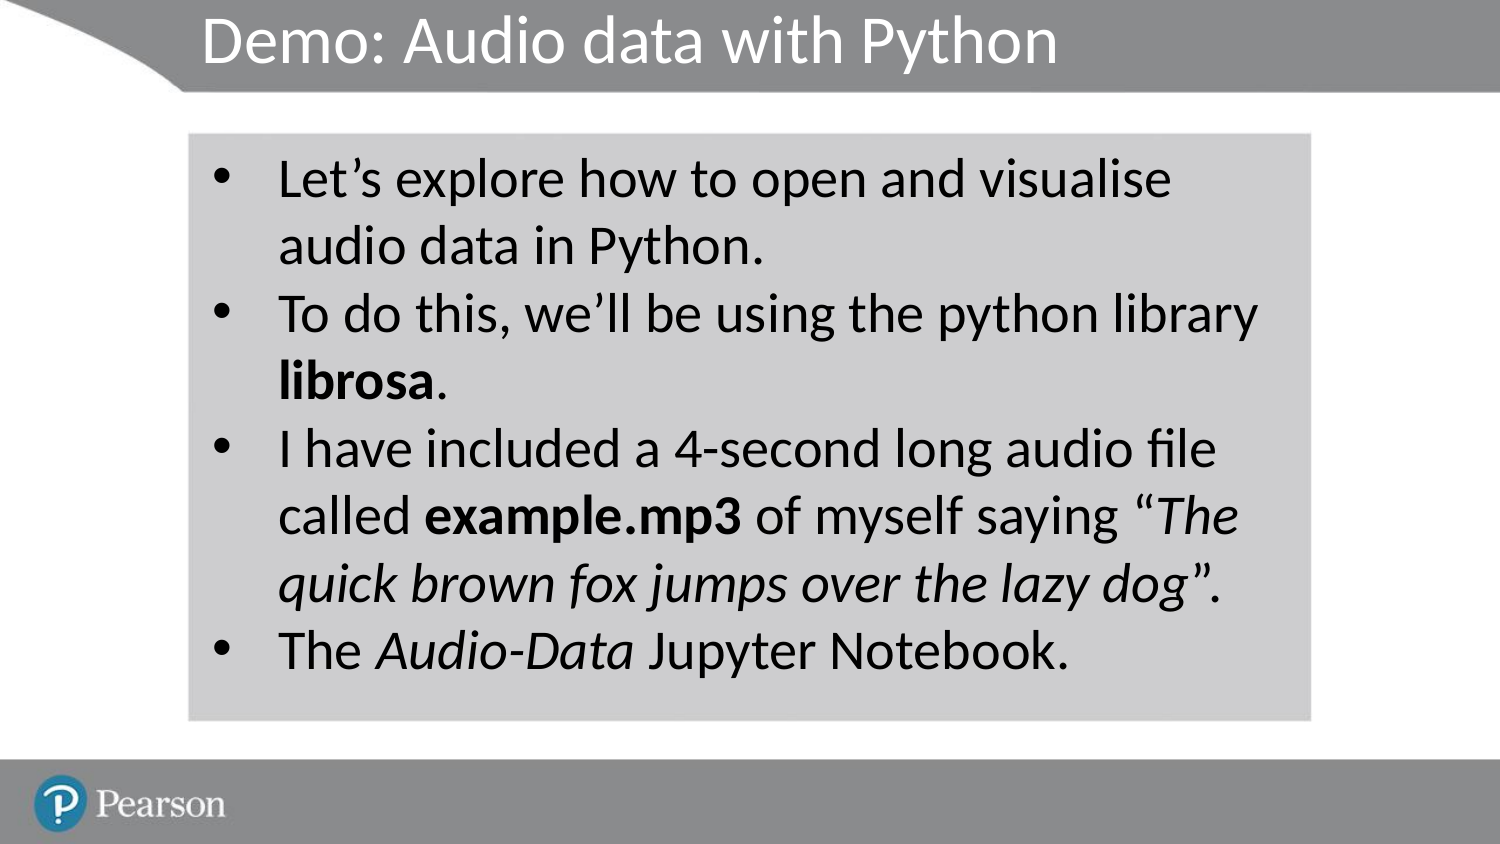

# Demo: Audio data with Python
Let’s explore how to open and visualise audio data in Python.
To do this, we’ll be using the python library librosa.
I have included a 4-second long audio file called example.mp3 of myself saying “The quick brown fox jumps over the lazy dog”.
The Audio-Data Jupyter Notebook.